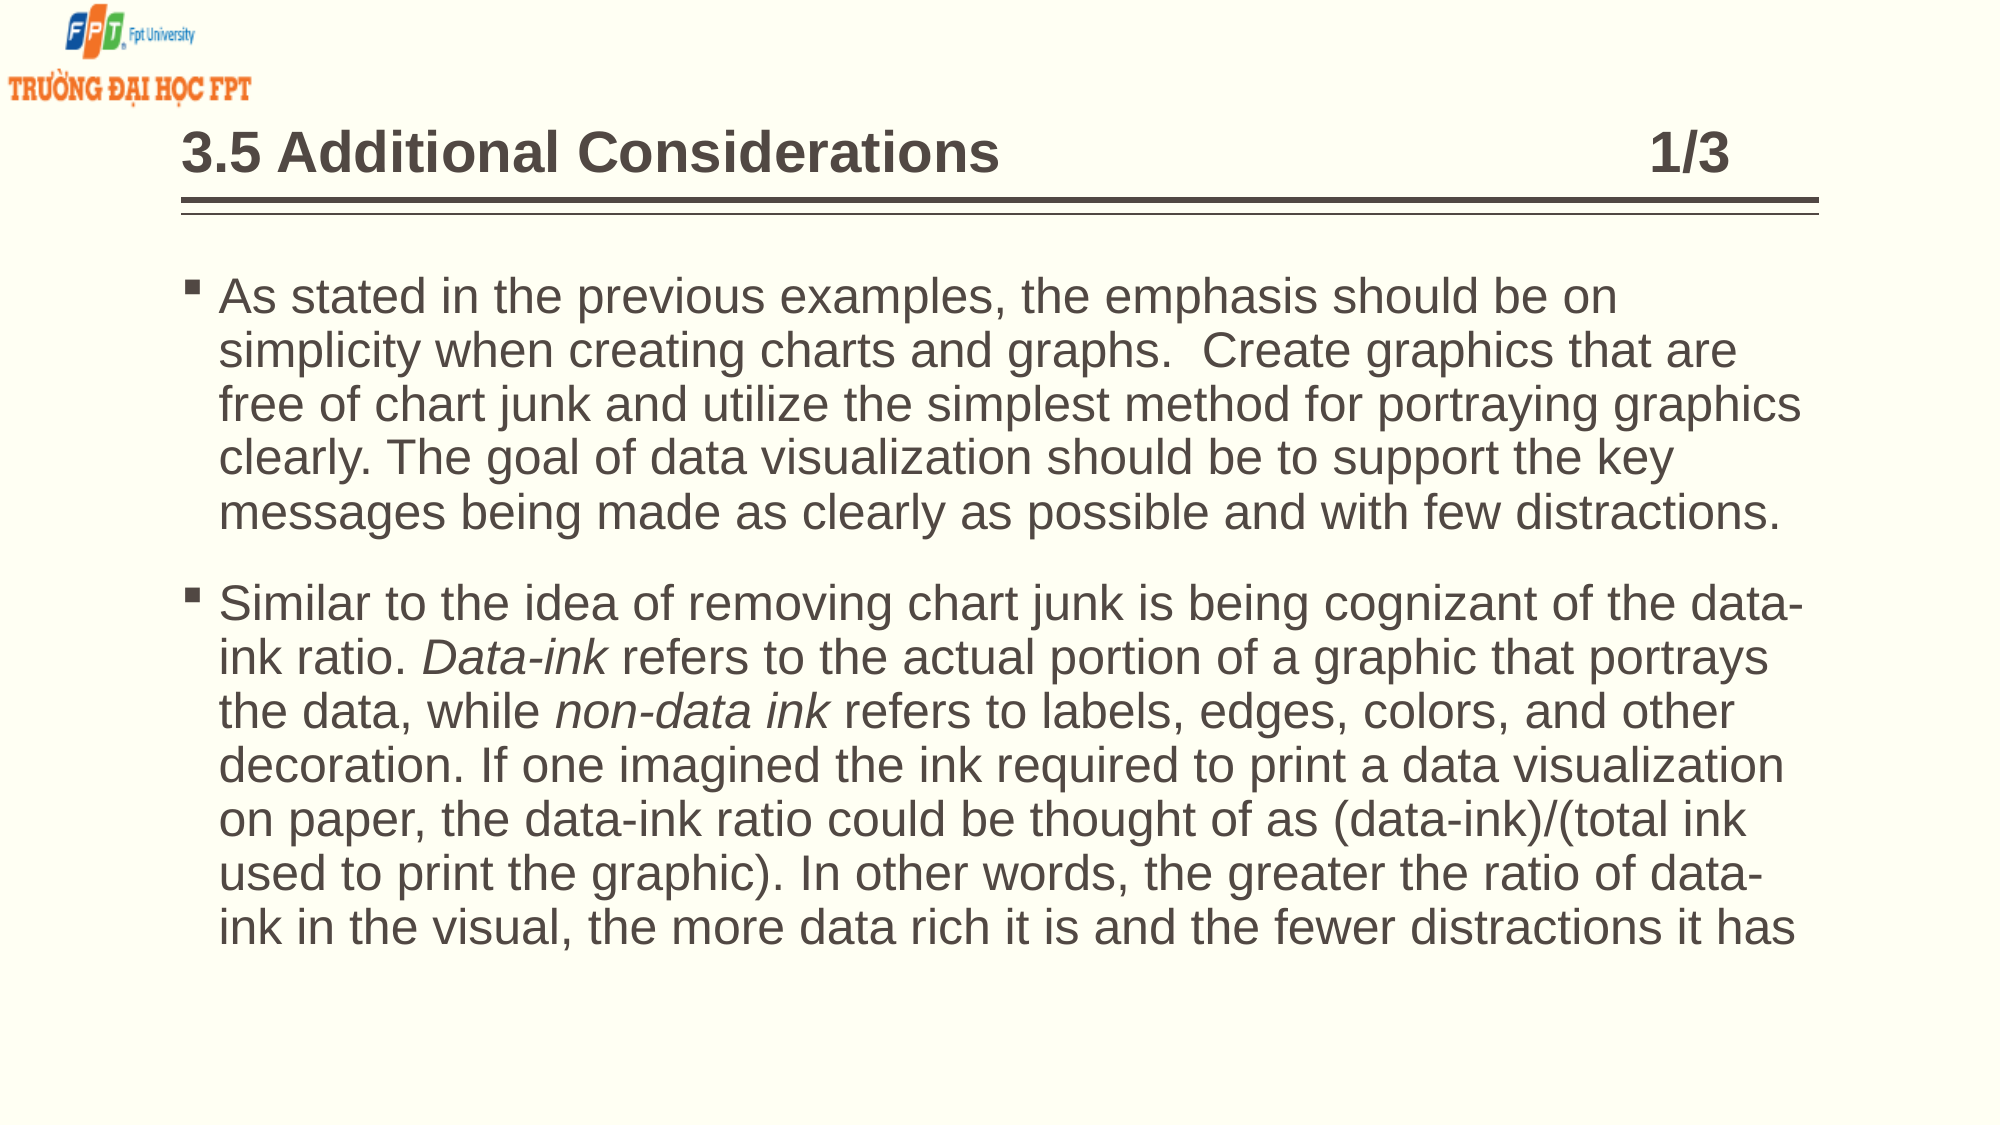

# 3.5 Additional Considerations                                        1/3
As stated in the previous examples, the emphasis should be on simplicity when creating charts and graphs.  Create graphics that are free of chart junk and utilize the simplest method for portraying graphics clearly. The goal of data visualization should be to support the key messages being made as clearly as possible and with few distractions.
Similar to the idea of removing chart junk is being cognizant of the data-ink ratio. Data-ink refers to the actual portion of a graphic that portrays the data, while non-data ink refers to labels, edges, colors, and other decoration. If one imagined the ink required to print a data visualization on paper, the data-ink ratio could be thought of as (data-ink)/(total ink used to print the graphic). In other words, the greater the ratio of data-ink in the visual, the more data rich it is and the fewer distractions it has